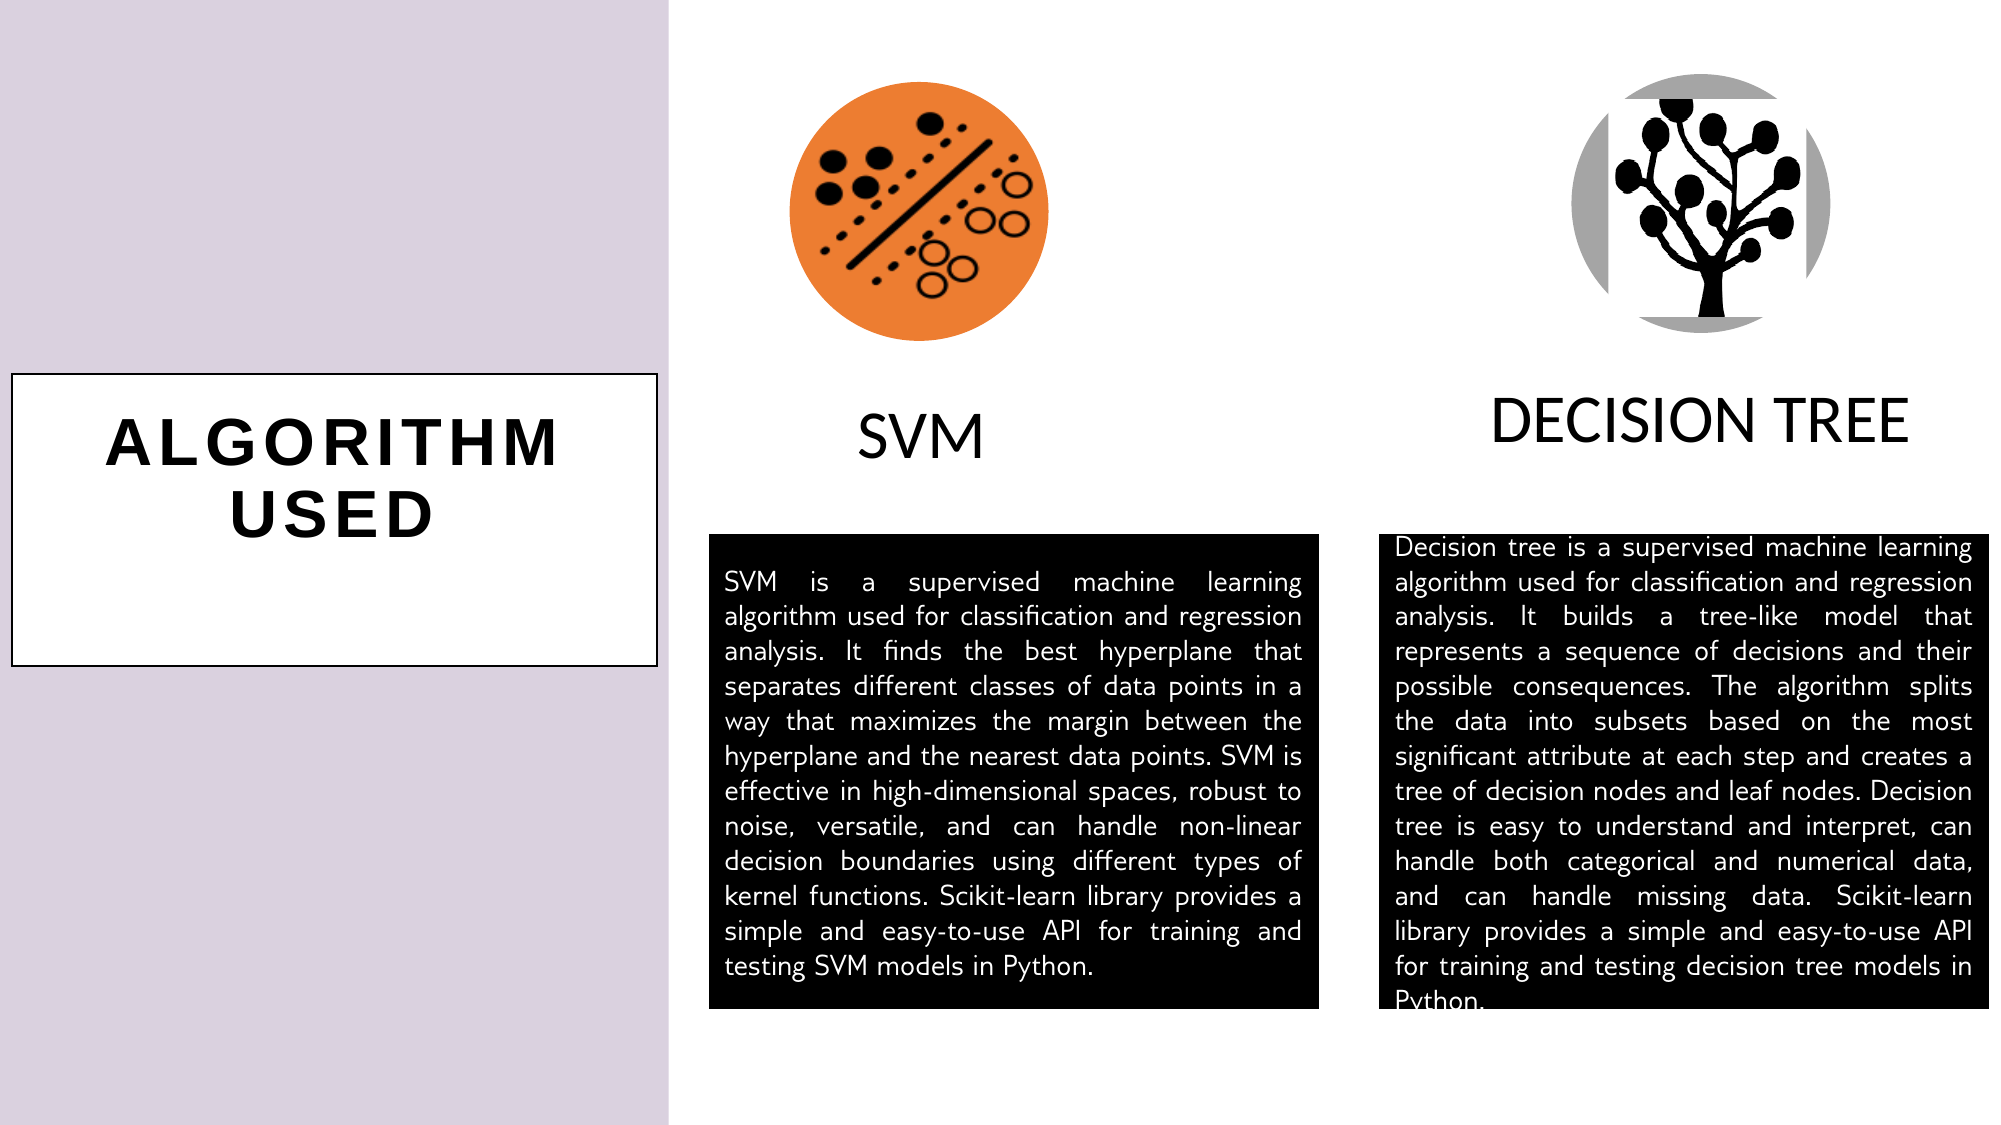

SVM
Decision Tree
# Algorithm used
Decision tree is a supervised machine learning algorithm used for classification and regression analysis. It builds a tree-like model that represents a sequence of decisions and their possible consequences. The algorithm splits the data into subsets based on the most significant attribute at each step and creates a tree of decision nodes and leaf nodes. Decision tree is easy to understand and interpret, can handle both categorical and numerical data, and can handle missing data. Scikit-learn library provides a simple and easy-to-use API for training and testing decision tree models in Python.
SVM is a supervised machine learning algorithm used for classification and regression analysis. It finds the best hyperplane that separates different classes of data points in a way that maximizes the margin between the hyperplane and the nearest data points. SVM is effective in high-dimensional spaces, robust to noise, versatile, and can handle non-linear decision boundaries using different types of kernel functions. Scikit-learn library provides a simple and easy-to-use API for training and testing SVM models in Python.